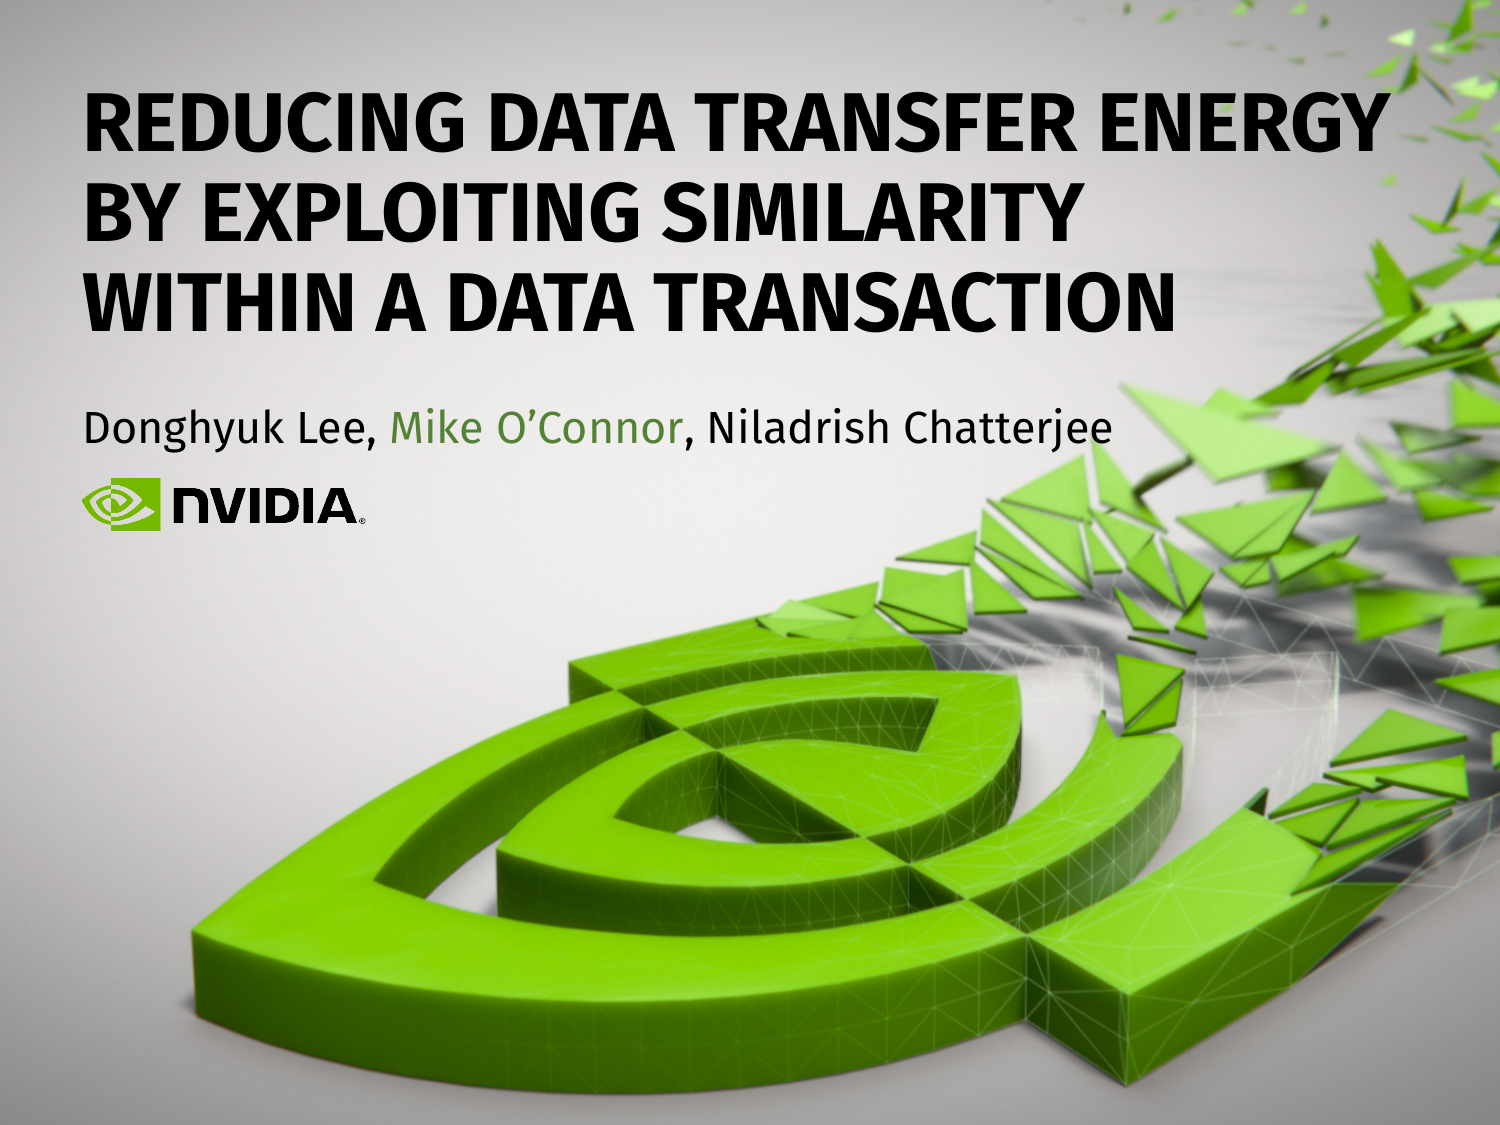

# REDUCING DATA TRANSFER ENERGY BY EXPLOITING SIMILARITY WITHIN A DATA TRANSACTION
Donghyuk Lee, Mike O’Connor, Niladrish Chatterjee